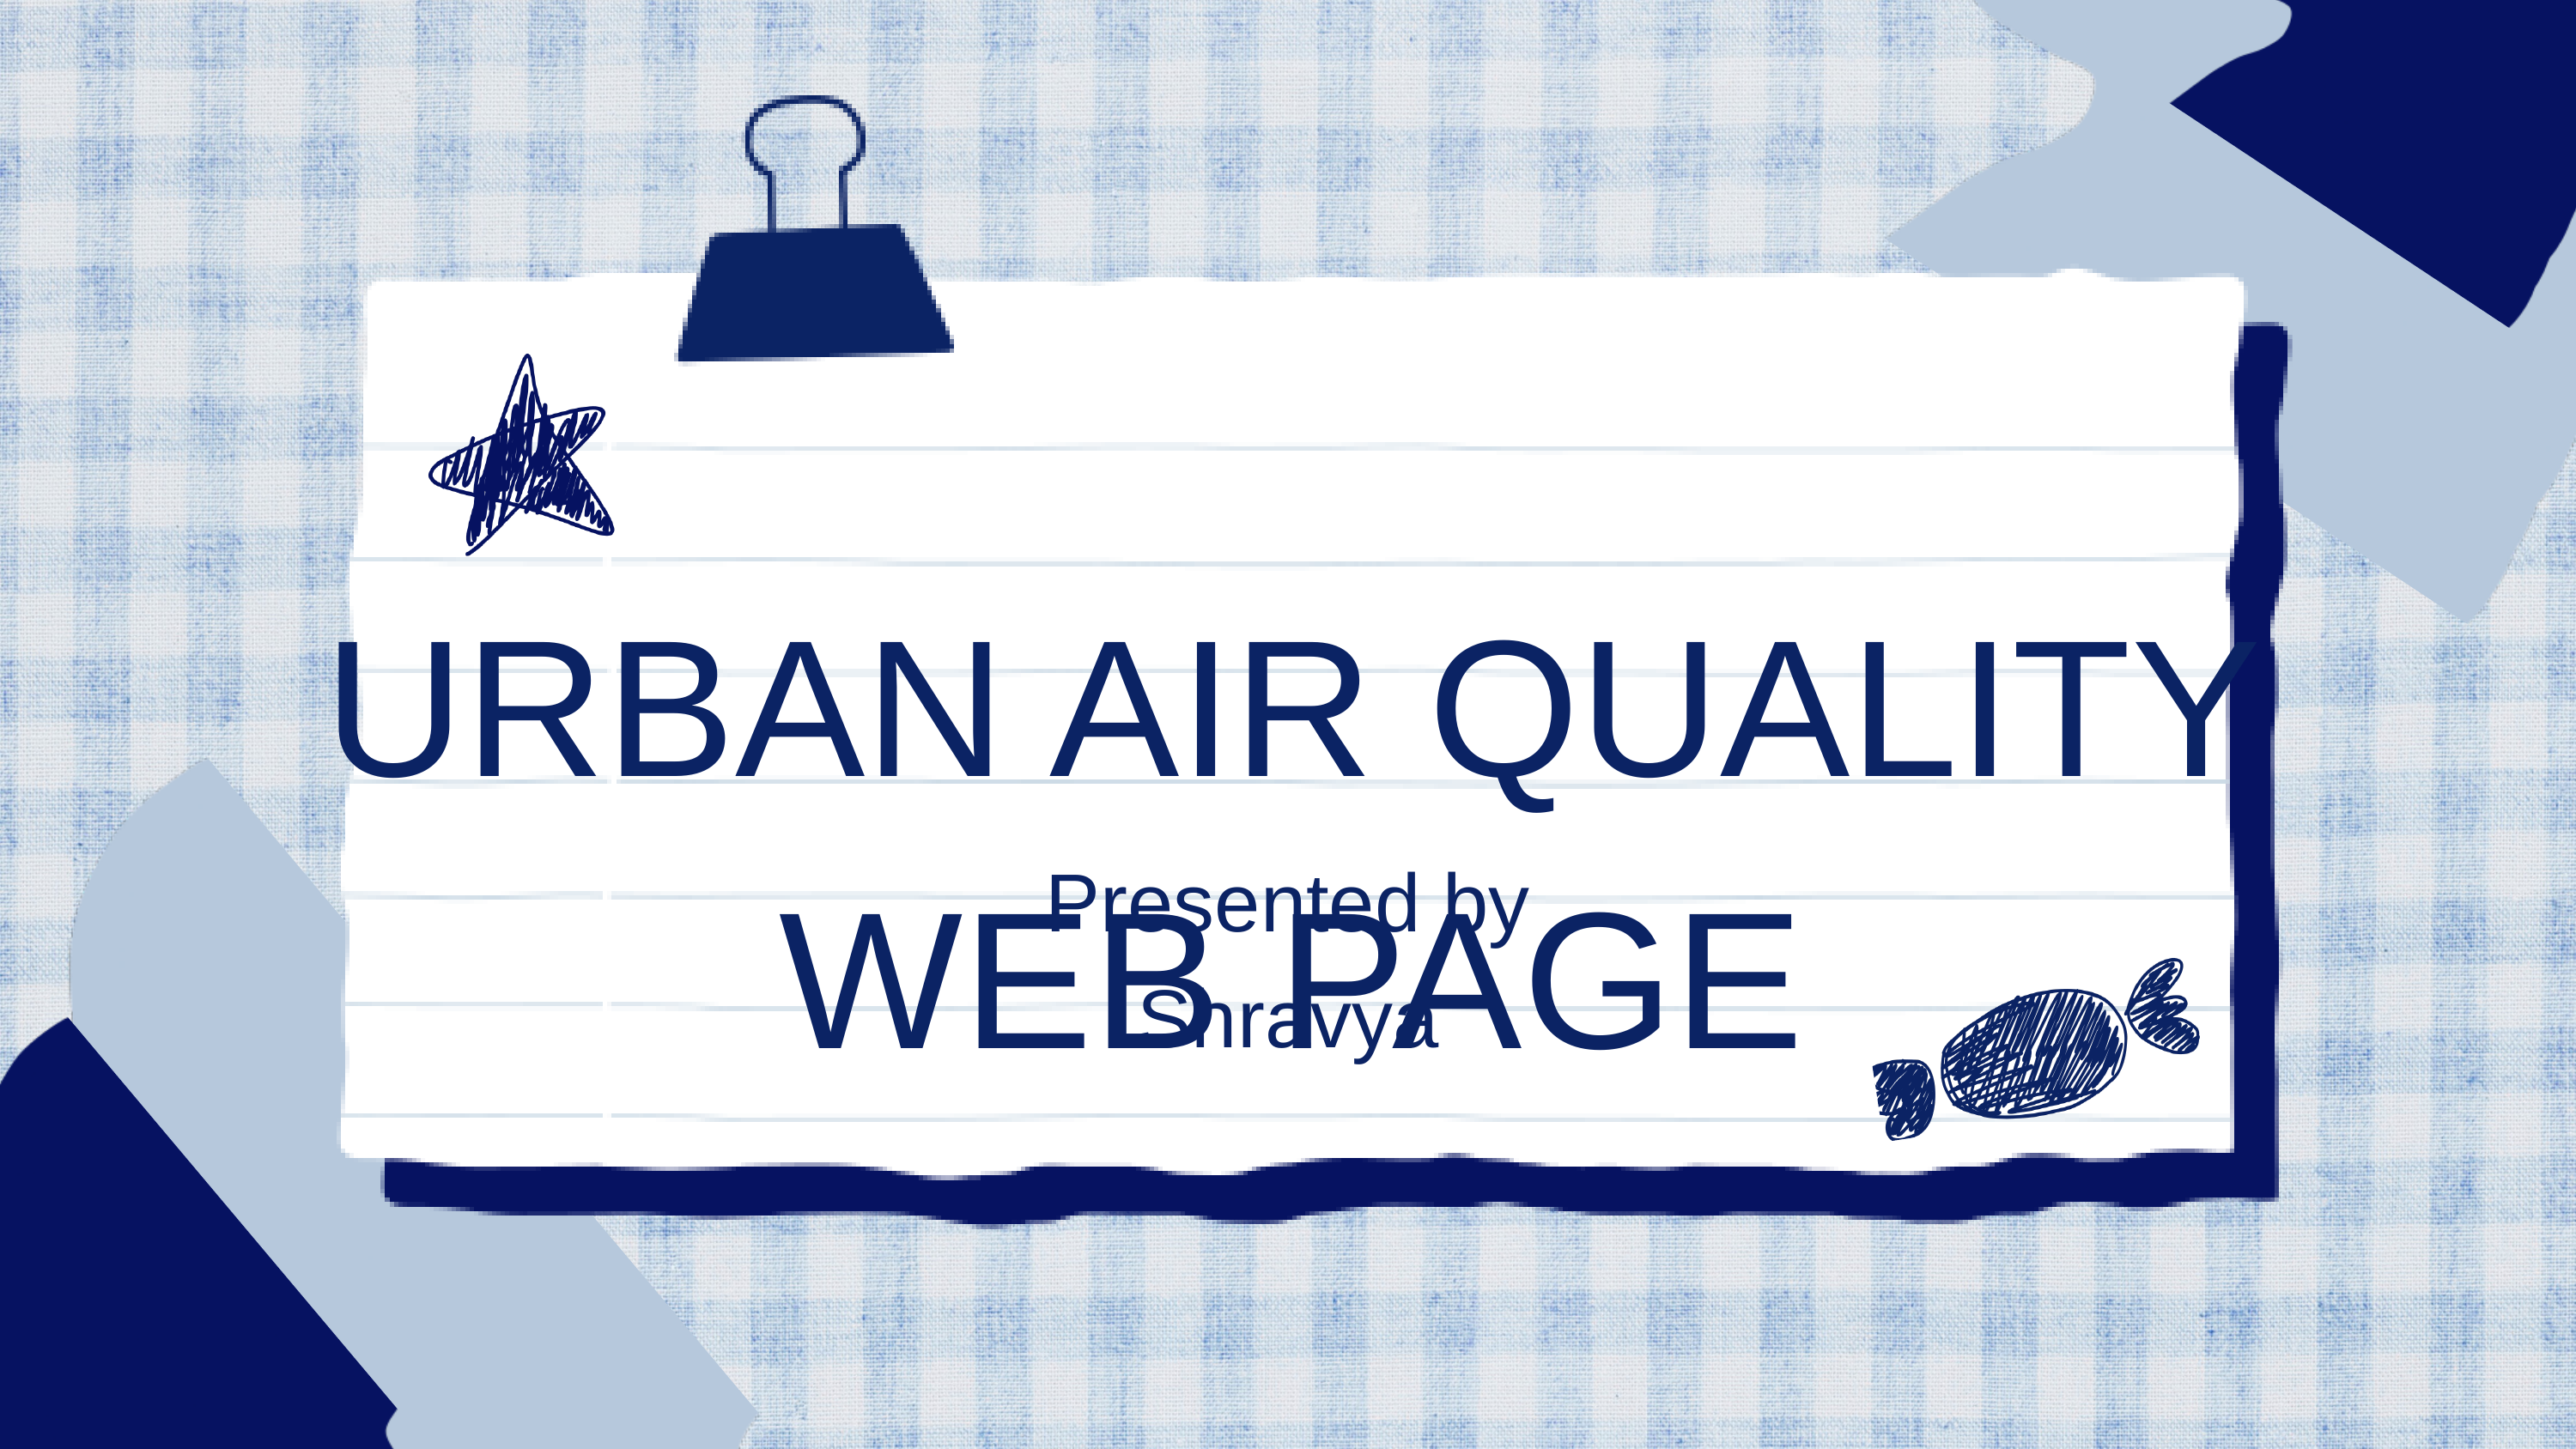

URBAN AIR QUALITY WEB PAGE
Presented by Shravya